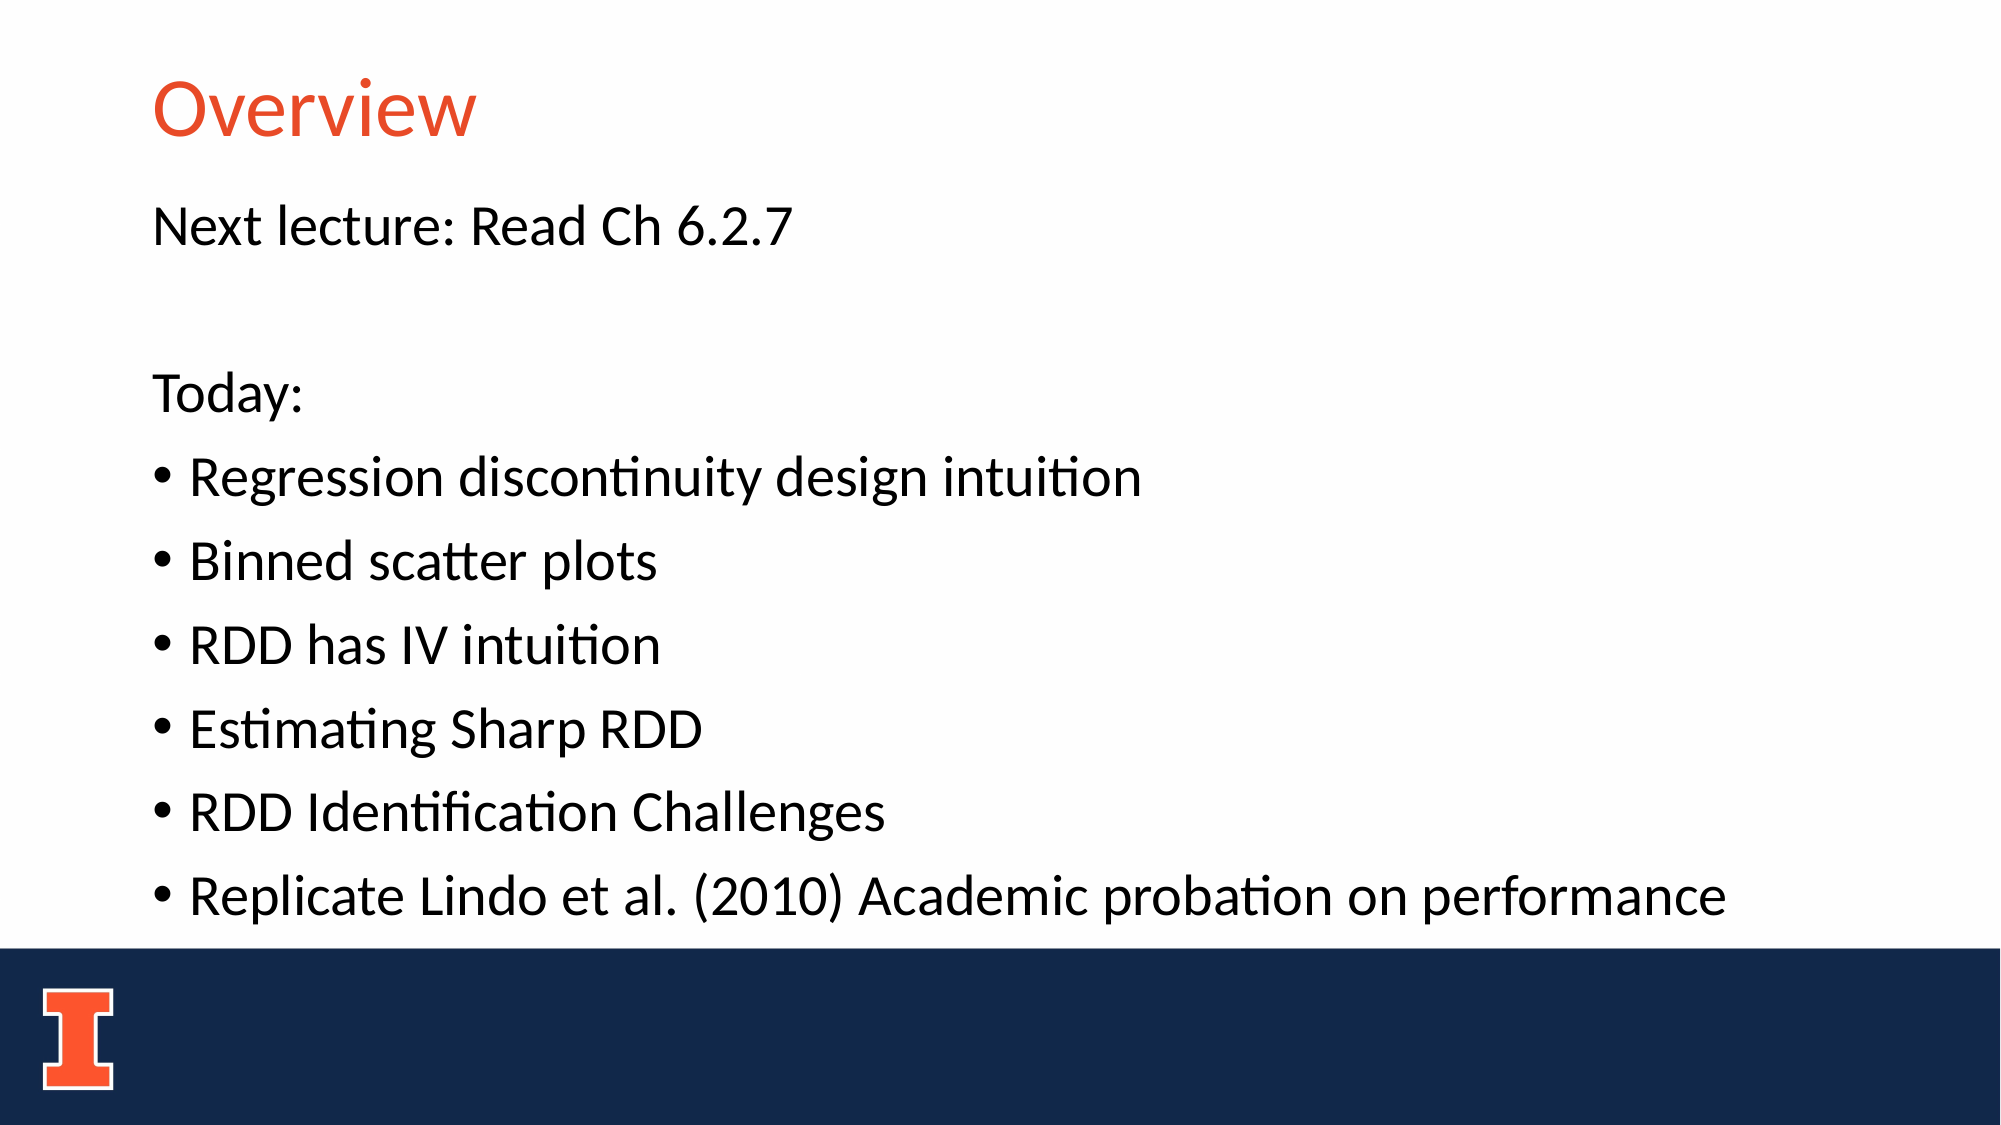

# Overview
Next lecture: Read Ch 6.2.7

Today:
Regression discontinuity design intuition
Binned scatter plots
RDD has IV intuition
Estimating Sharp RDD
RDD Identification Challenges
Replicate Lindo et al. (2010) Academic probation on performance